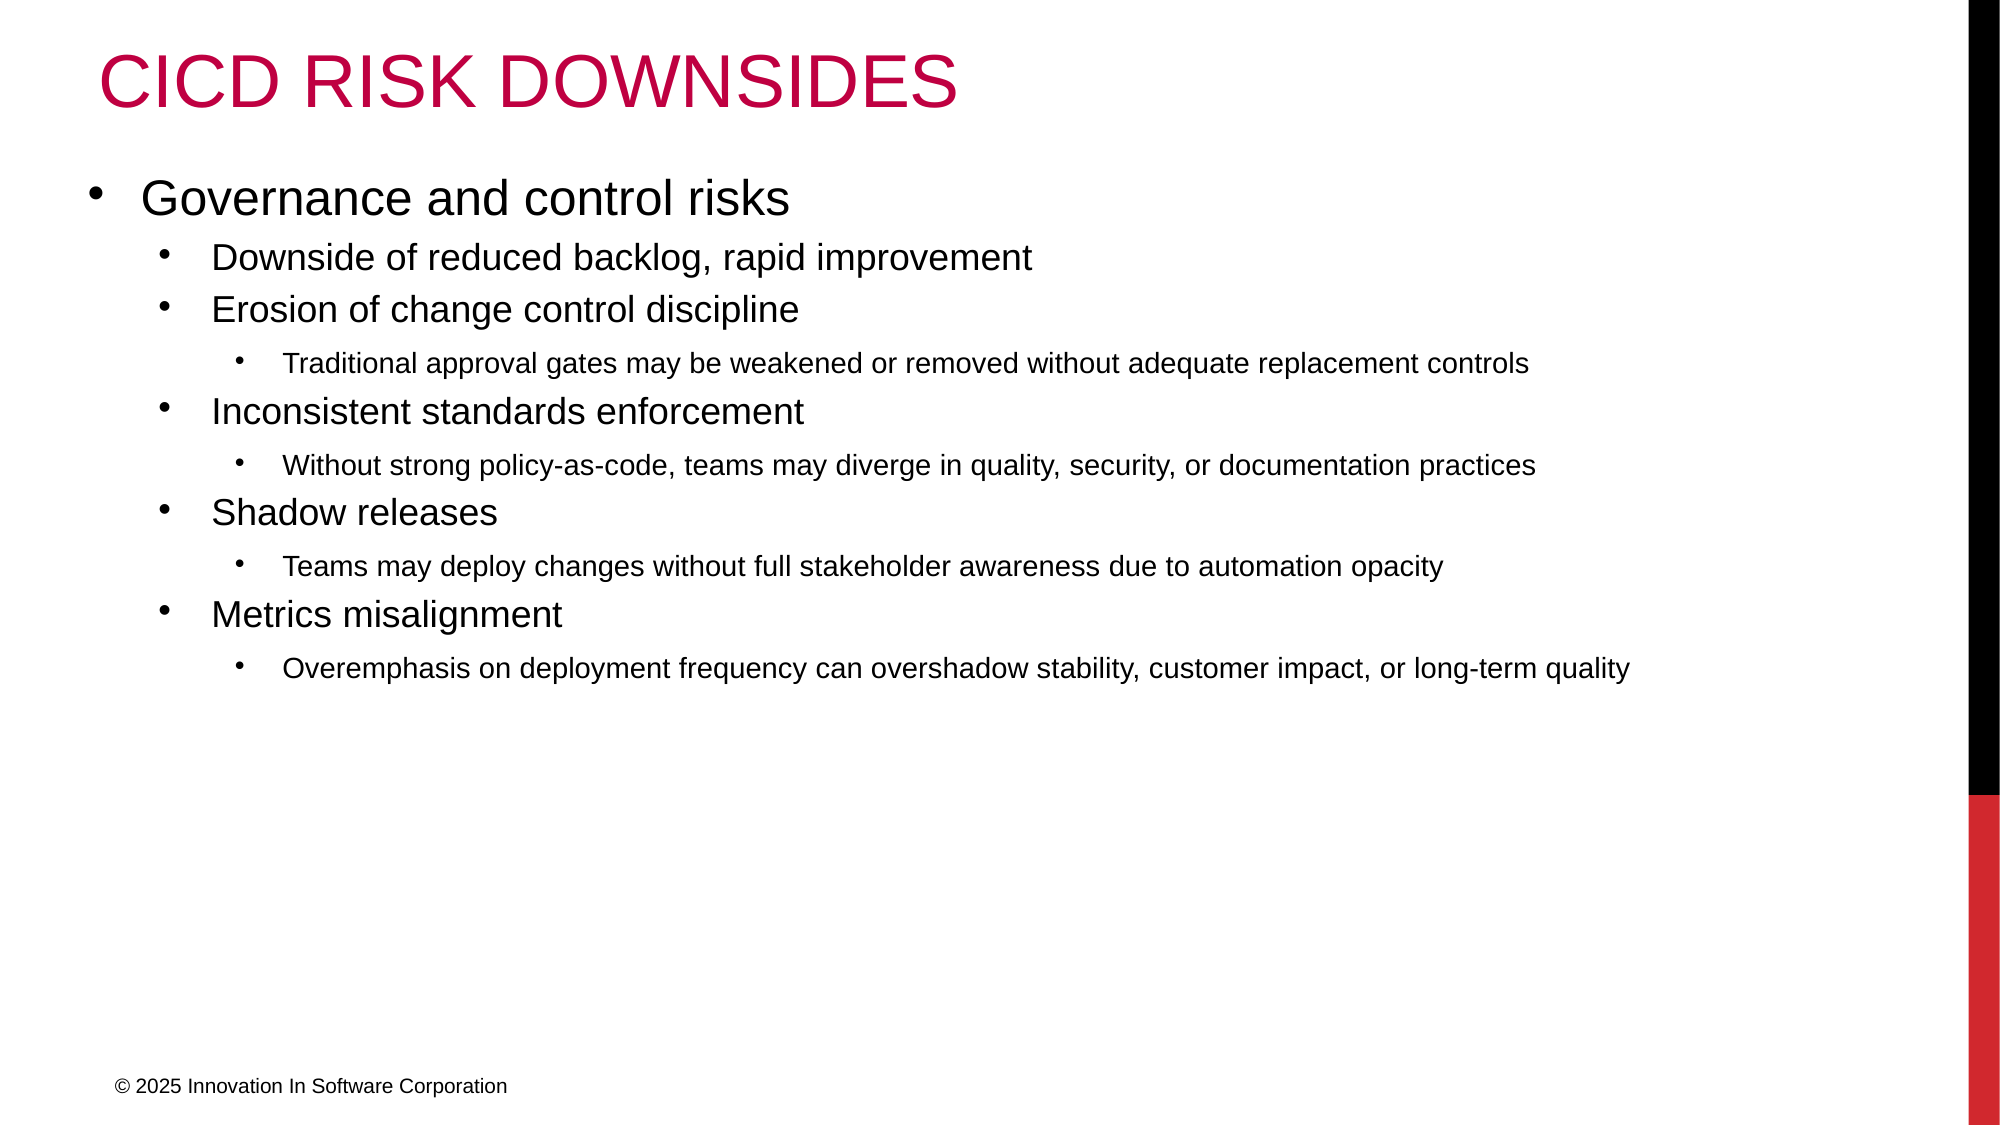

# CICD risk downsides
Governance and control risks
Downside of reduced backlog, rapid improvement
Erosion of change control discipline
Traditional approval gates may be weakened or removed without adequate replacement controls
Inconsistent standards enforcement
Without strong policy-as-code, teams may diverge in quality, security, or documentation practices
Shadow releases
Teams may deploy changes without full stakeholder awareness due to automation opacity
Metrics misalignment
Overemphasis on deployment frequency can overshadow stability, customer impact, or long-term quality
© 2025 Innovation In Software Corporation